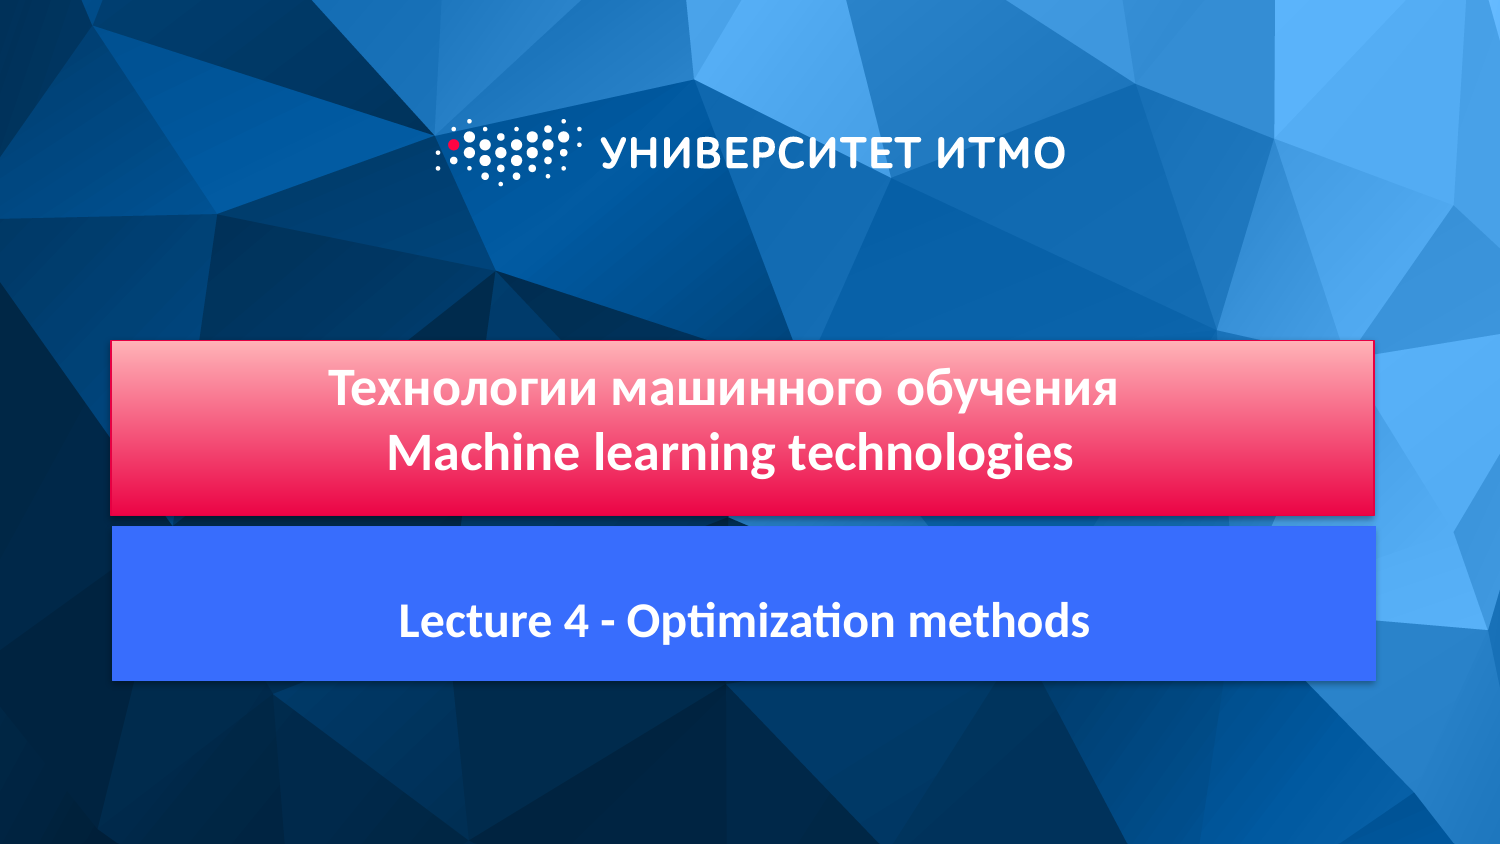

# Технологии машинного обучения Machine learning technologies

Lecture 4 - Optimization methods